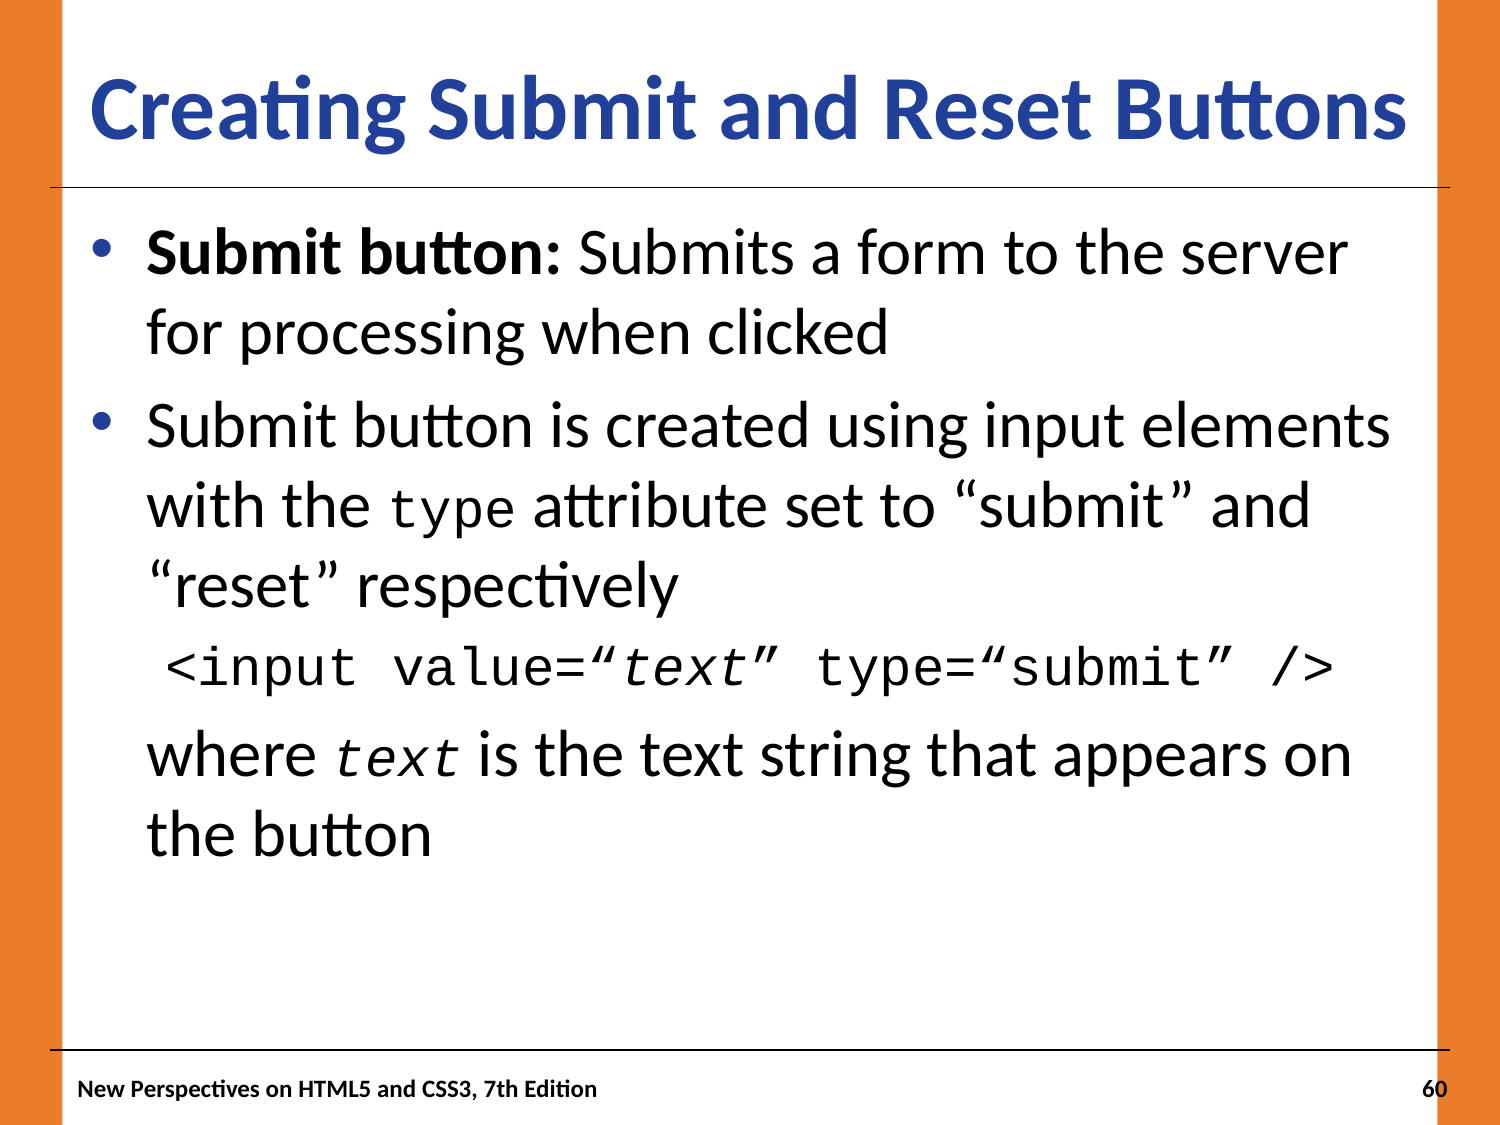

# Creating Submit and Reset Buttons
Submit button: Submits a form to the server for processing when clicked
Submit button is created using input elements with the type attribute set to “submit” and “reset” respectively
<input value=“text” type=“submit” />
where text is the text string that appears on the button
New Perspectives on HTML5 and CSS3, 7th Edition
60